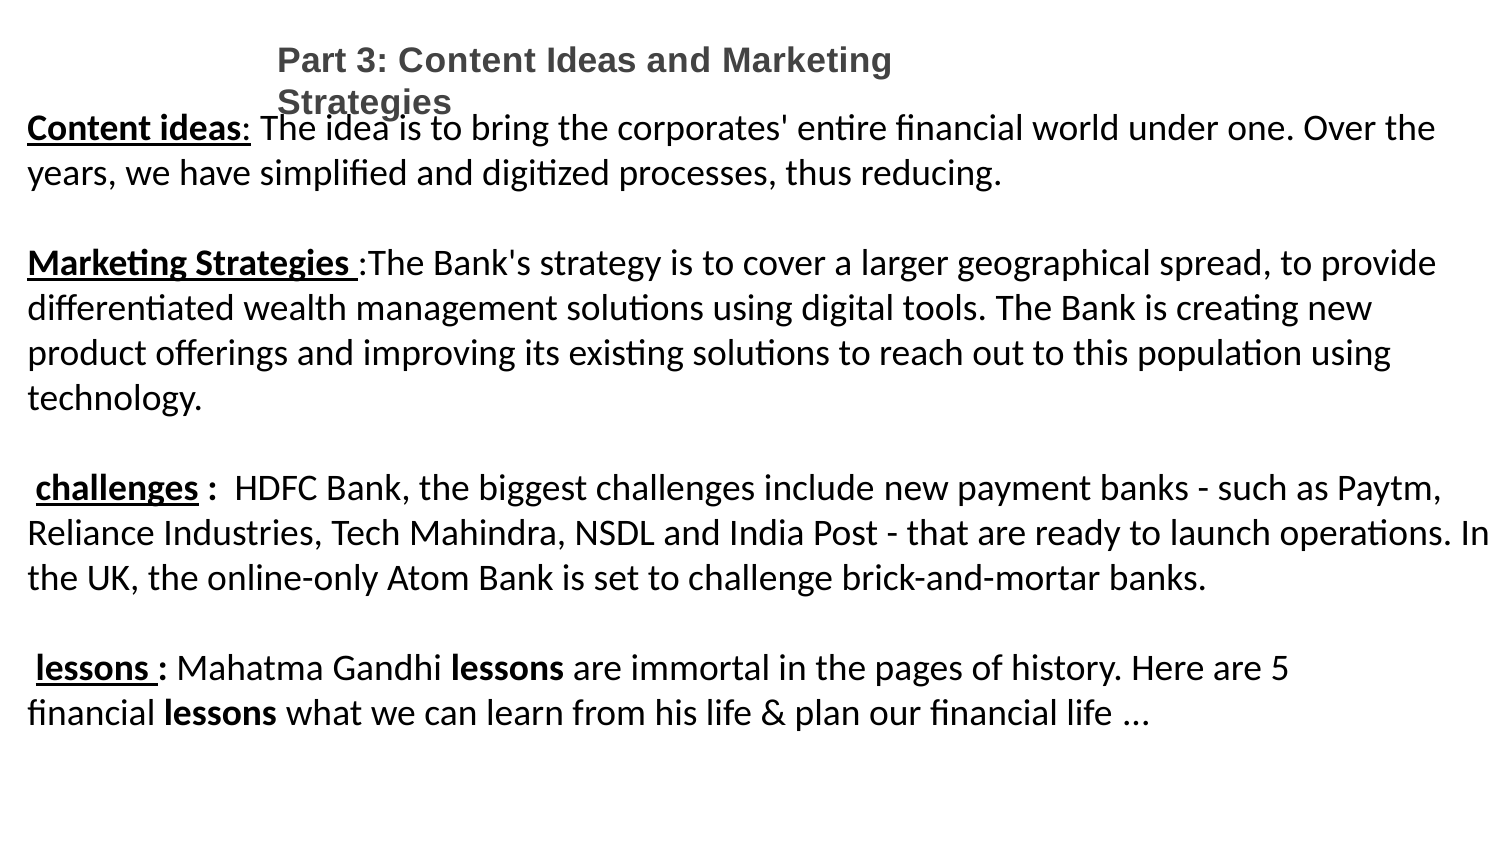

Part 3: Content Ideas and Marketing Strategies

Content ideas: The idea is to bring the corporates' entire financial world under one. Over the years, we have simplified and digitized processes, thus reducing.

Marketing Strategies :The Bank's strategy is to cover a larger geographical spread, to provide differentiated wealth management solutions using digital tools. The Bank is creating new product offerings and improving its existing solutions to reach out to this population using technology.

 challenges :  HDFC Bank, the biggest challenges include new payment banks - such as Paytm, Reliance Industries, Tech Mahindra, NSDL and India Post - that are ready to launch operations. In the UK, the online-only Atom Bank is set to challenge brick-and-mortar banks.

 lessons : Mahatma Gandhi lessons are immortal in the pages of history. Here are 5 financial lessons what we can learn from his life & plan our financial life ...